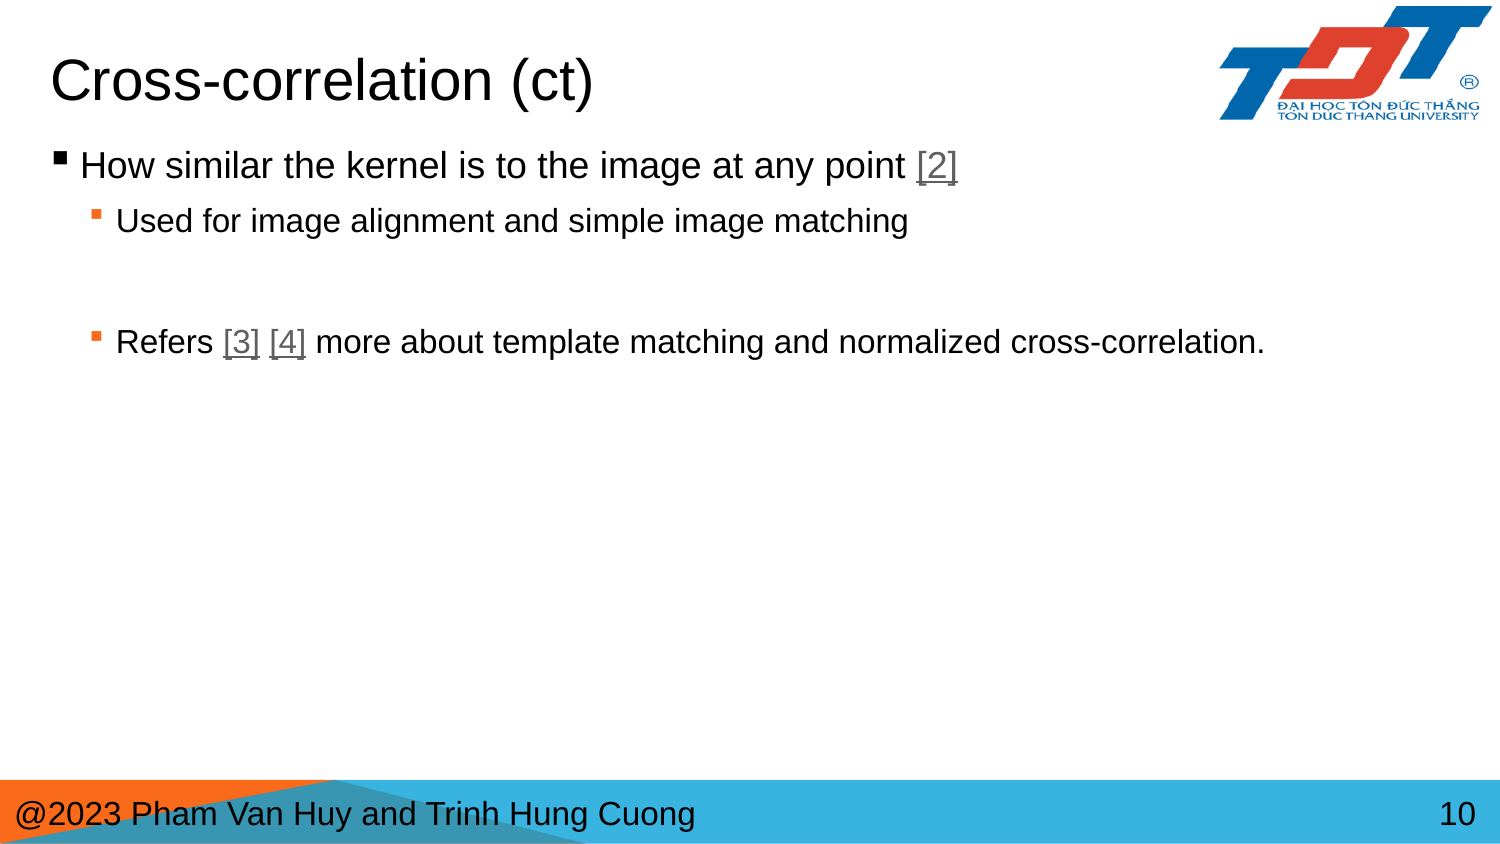

# Cross-correlation (ct)
How similar the kernel is to the image at any point [2]
Used for image alignment and simple image matching

Refers [3] [4] more about template matching and normalized cross-correlation.